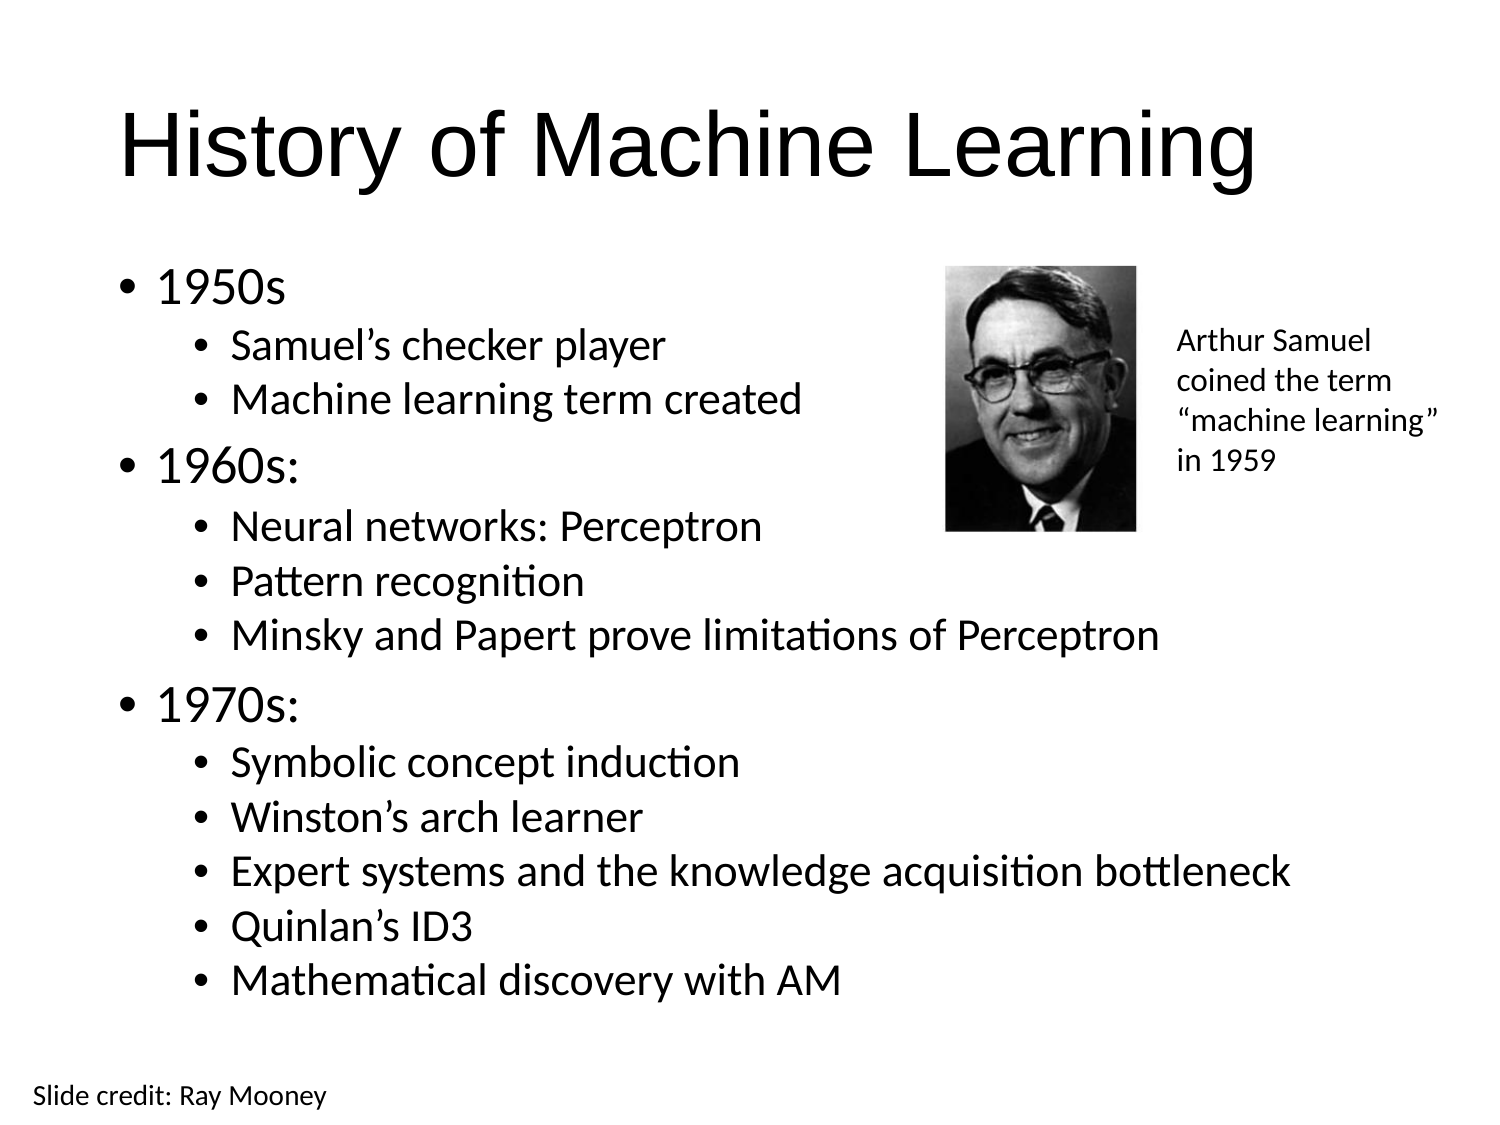

History of Machine Learning
• 1950s
• Samuel’s checker player
• Machine learning term created
• 1960s:
Arthur Samuel
coined the term
“machine learning”
in 1959
• Neural networks: Perceptron
• Pattern recognition
• Minsky and Papert prove limitations of Perceptron
• 1970s:
• Symbolic concept induction
• Winston’s arch learner
• Expert systems and the knowledge acquisition bottleneck
• Quinlan’s ID3
• Mathematical discovery with AM
Slide credit: Ray Mooney